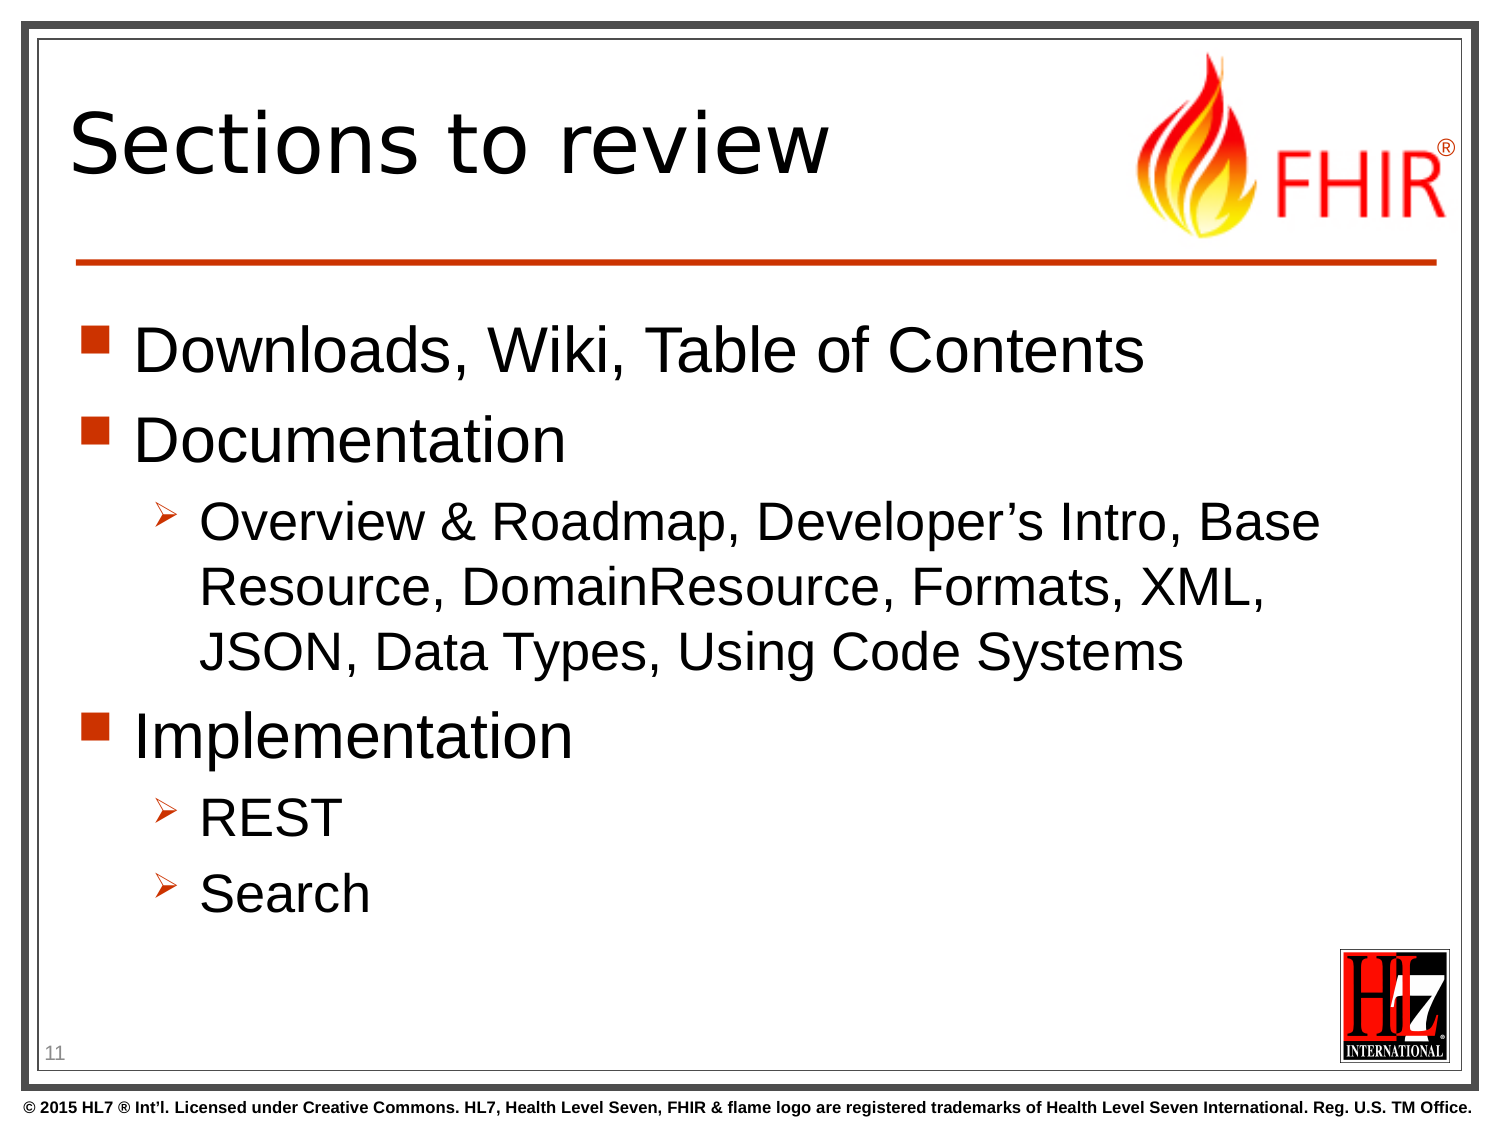

# Sections to review
Downloads, Wiki, Table of Contents
Documentation
Overview & Roadmap, Developer’s Intro, Base Resource, DomainResource, Formats, XML, JSON, Data Types, Using Code Systems
Implementation
REST
Search

11